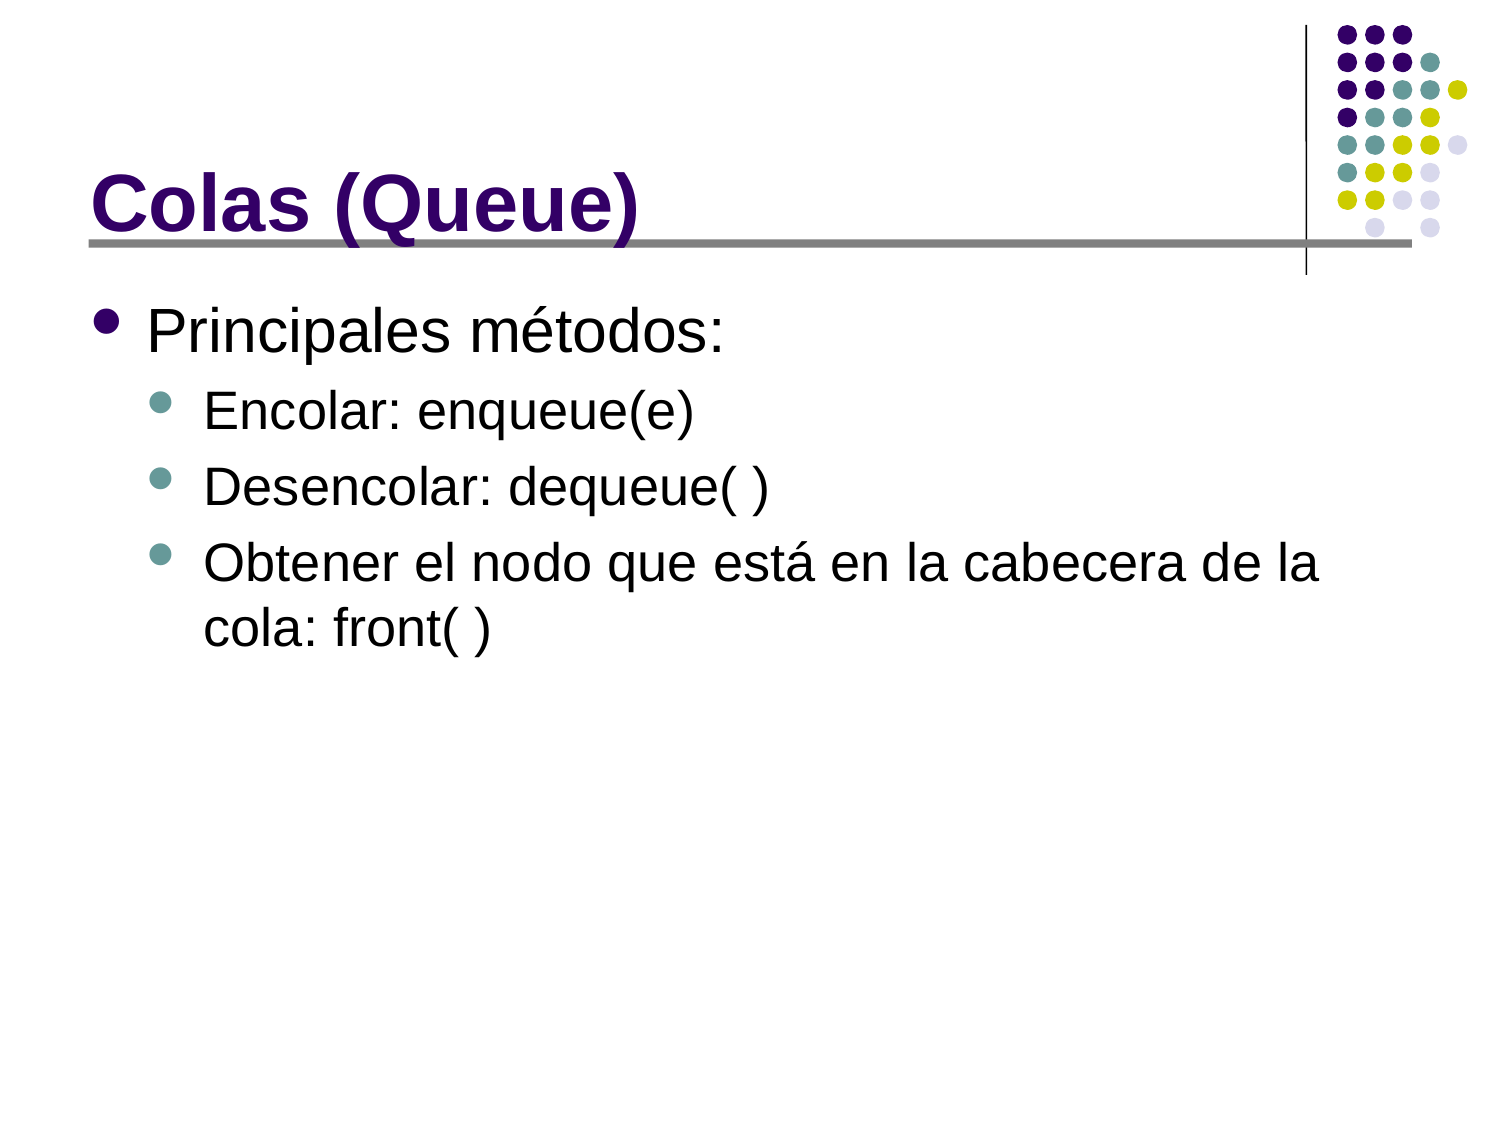

# Colas (Queue)
Principales métodos:
Encolar: enqueue(e)
Desencolar: dequeue( )
Obtener el nodo que está en la cabecera de la cola: front( )